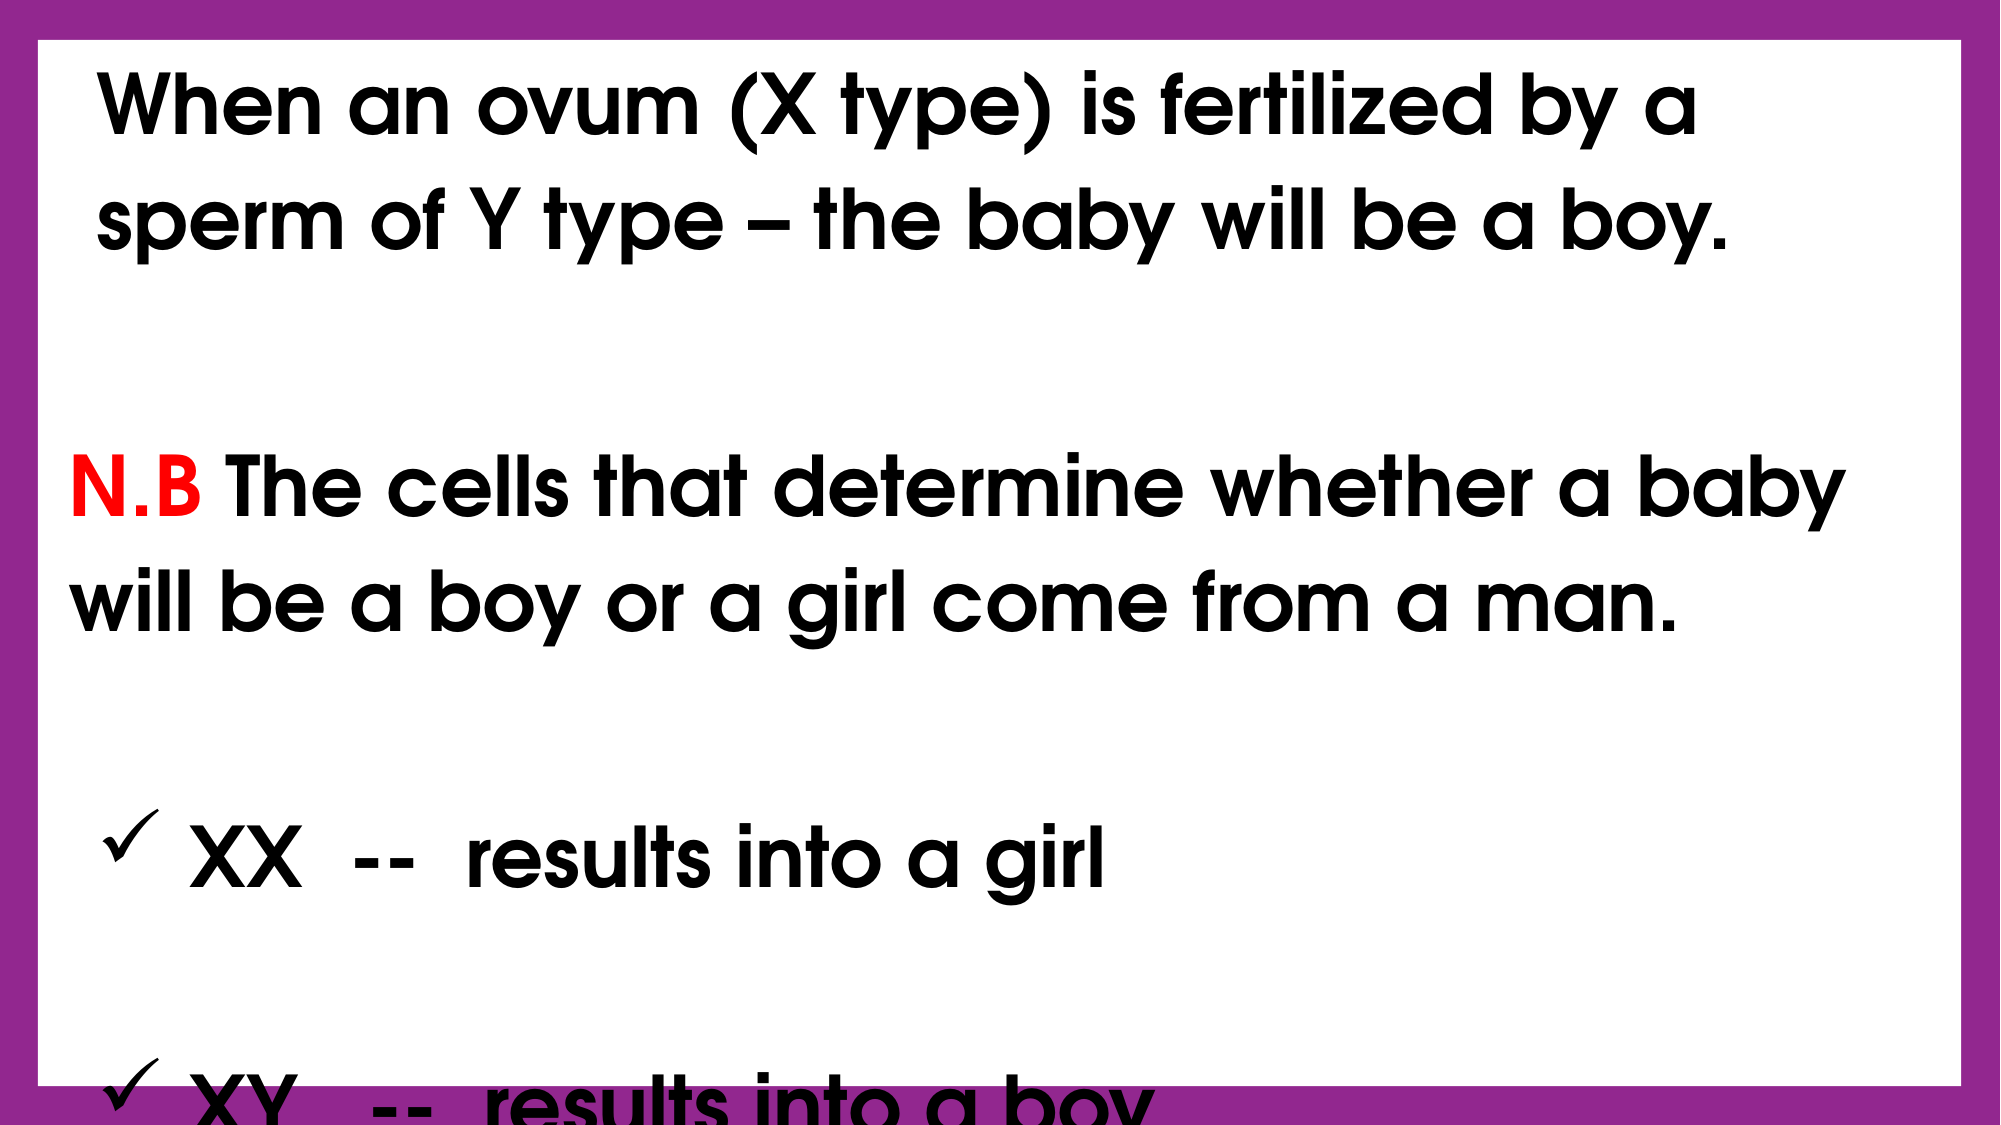

When an ovum (X type) is fertilized by a sperm of Y type – the baby will be a boy.

N.B The cells that determine whether a baby will be a boy or a girl come from a man.

 XX  --  results into a girl
 XY   --  results into a boy